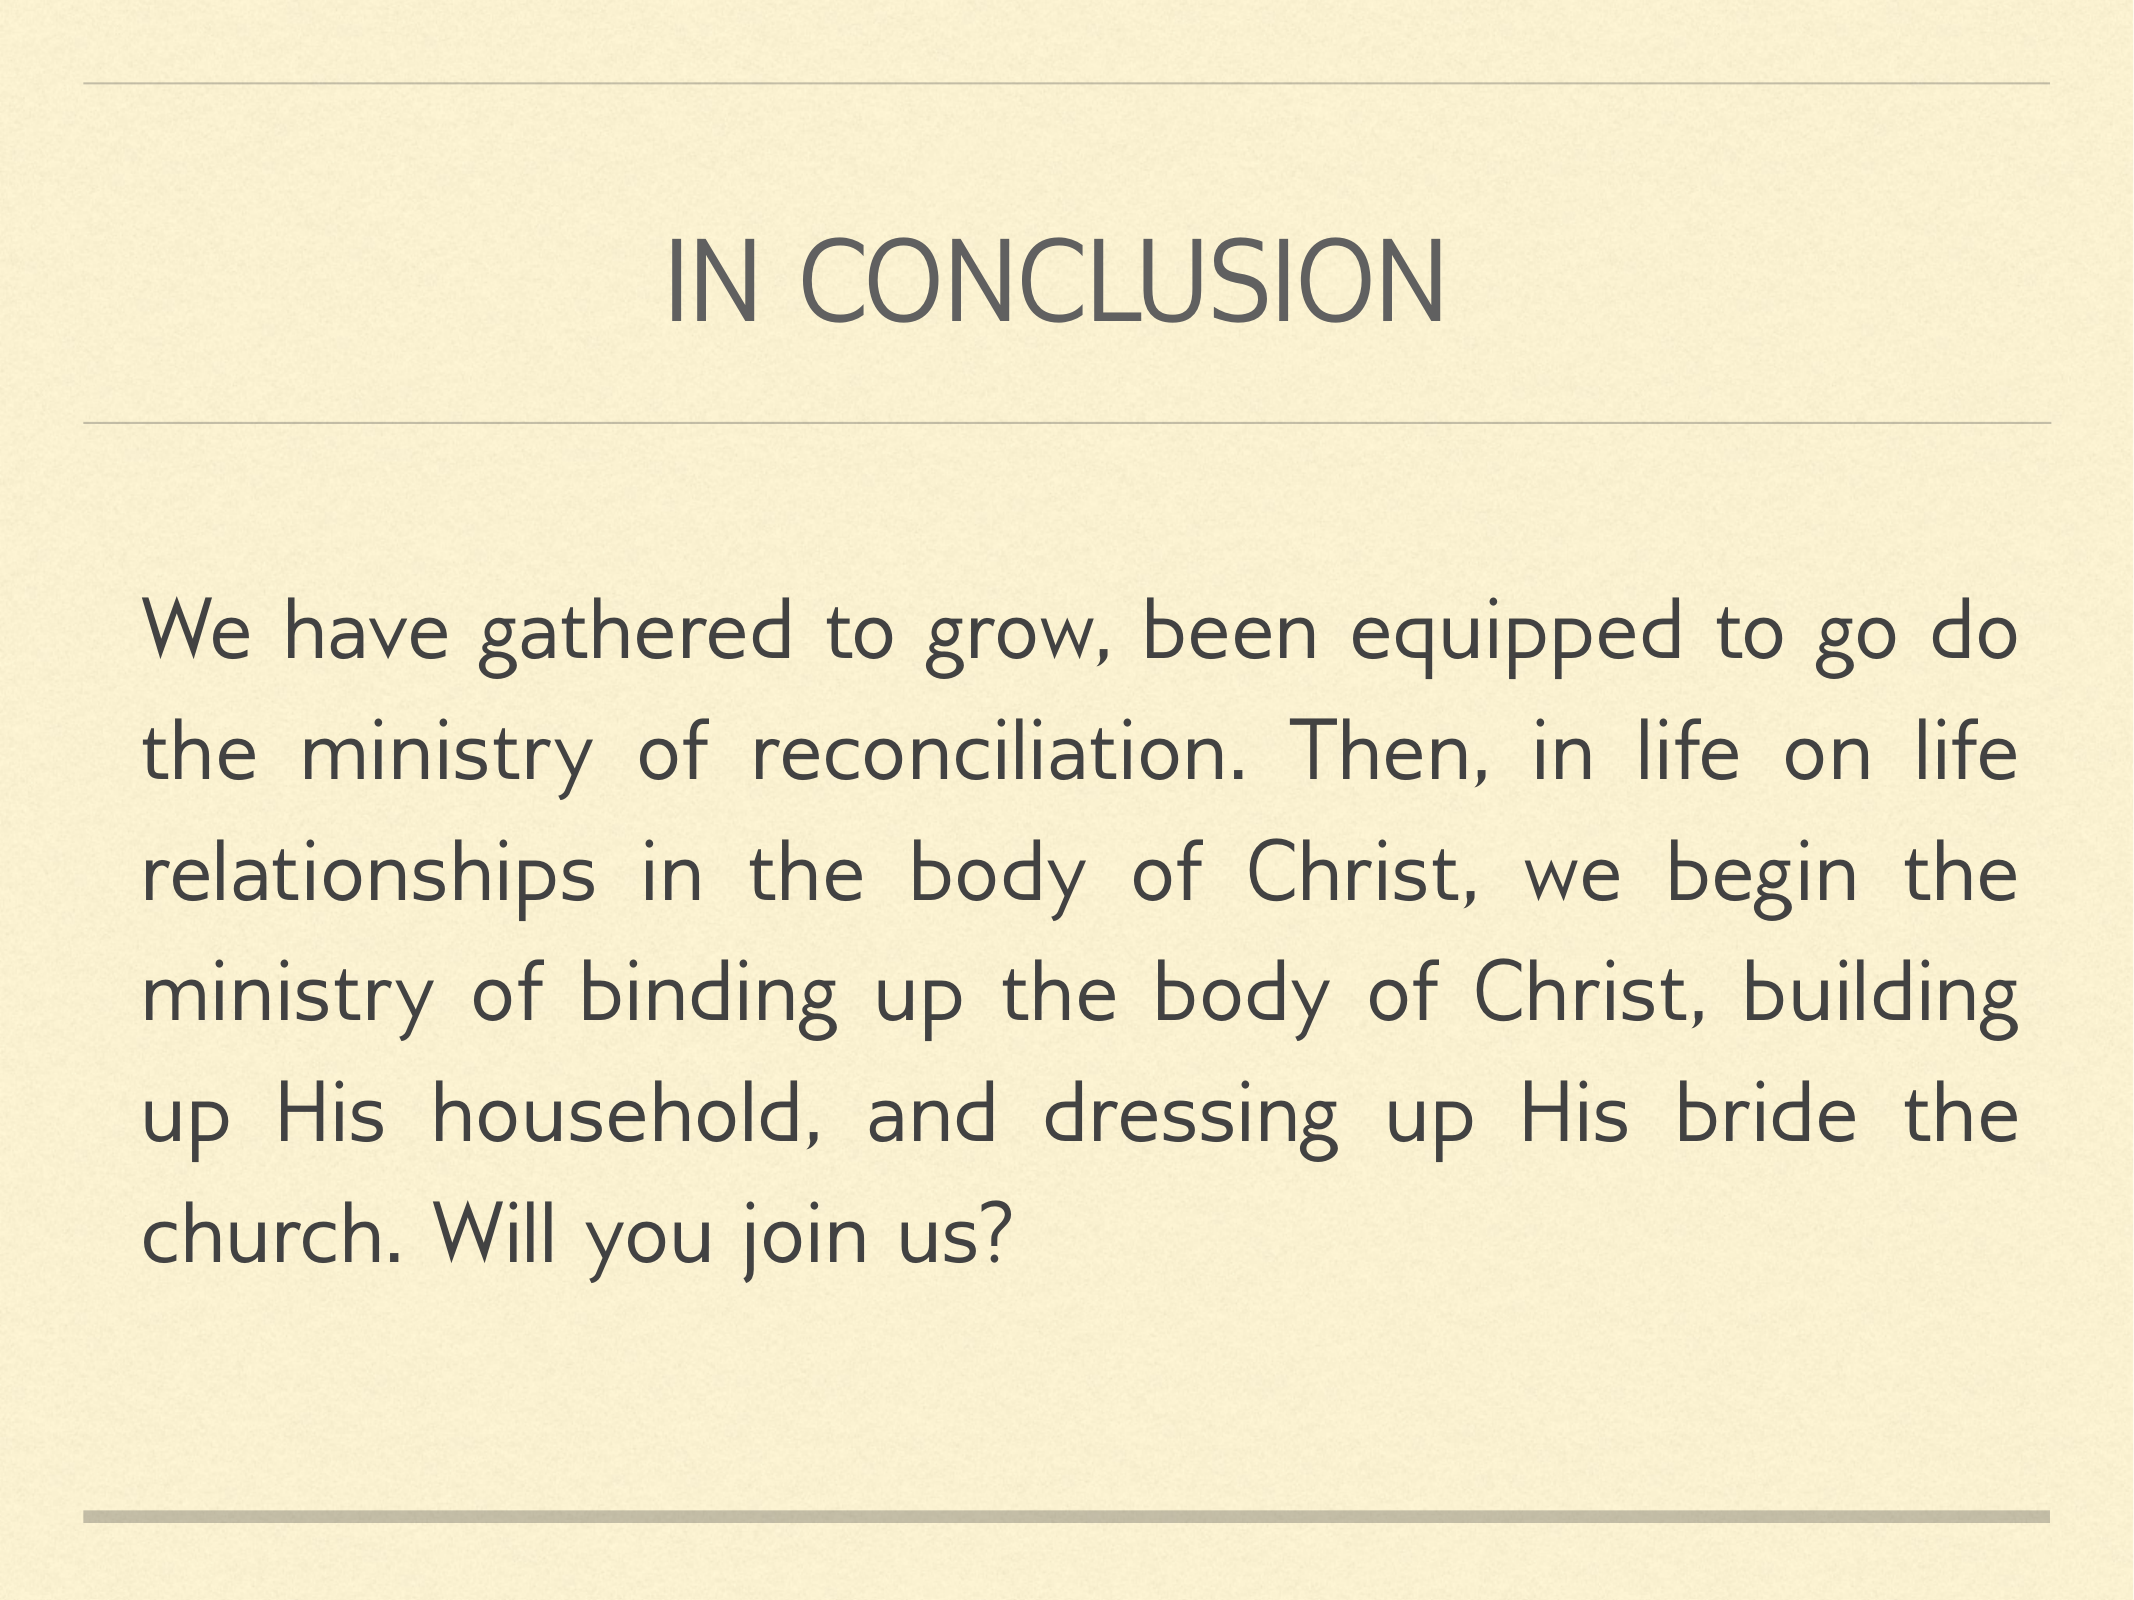

IN CONCLUSION
We have gathered to grow, been equipped to go do the ministry of reconciliation. Then, in life on life relationships in the body of Christ, we begin the ministry of binding up the body of Christ, building up His household, and dressing up His bride the church. Will you join us?